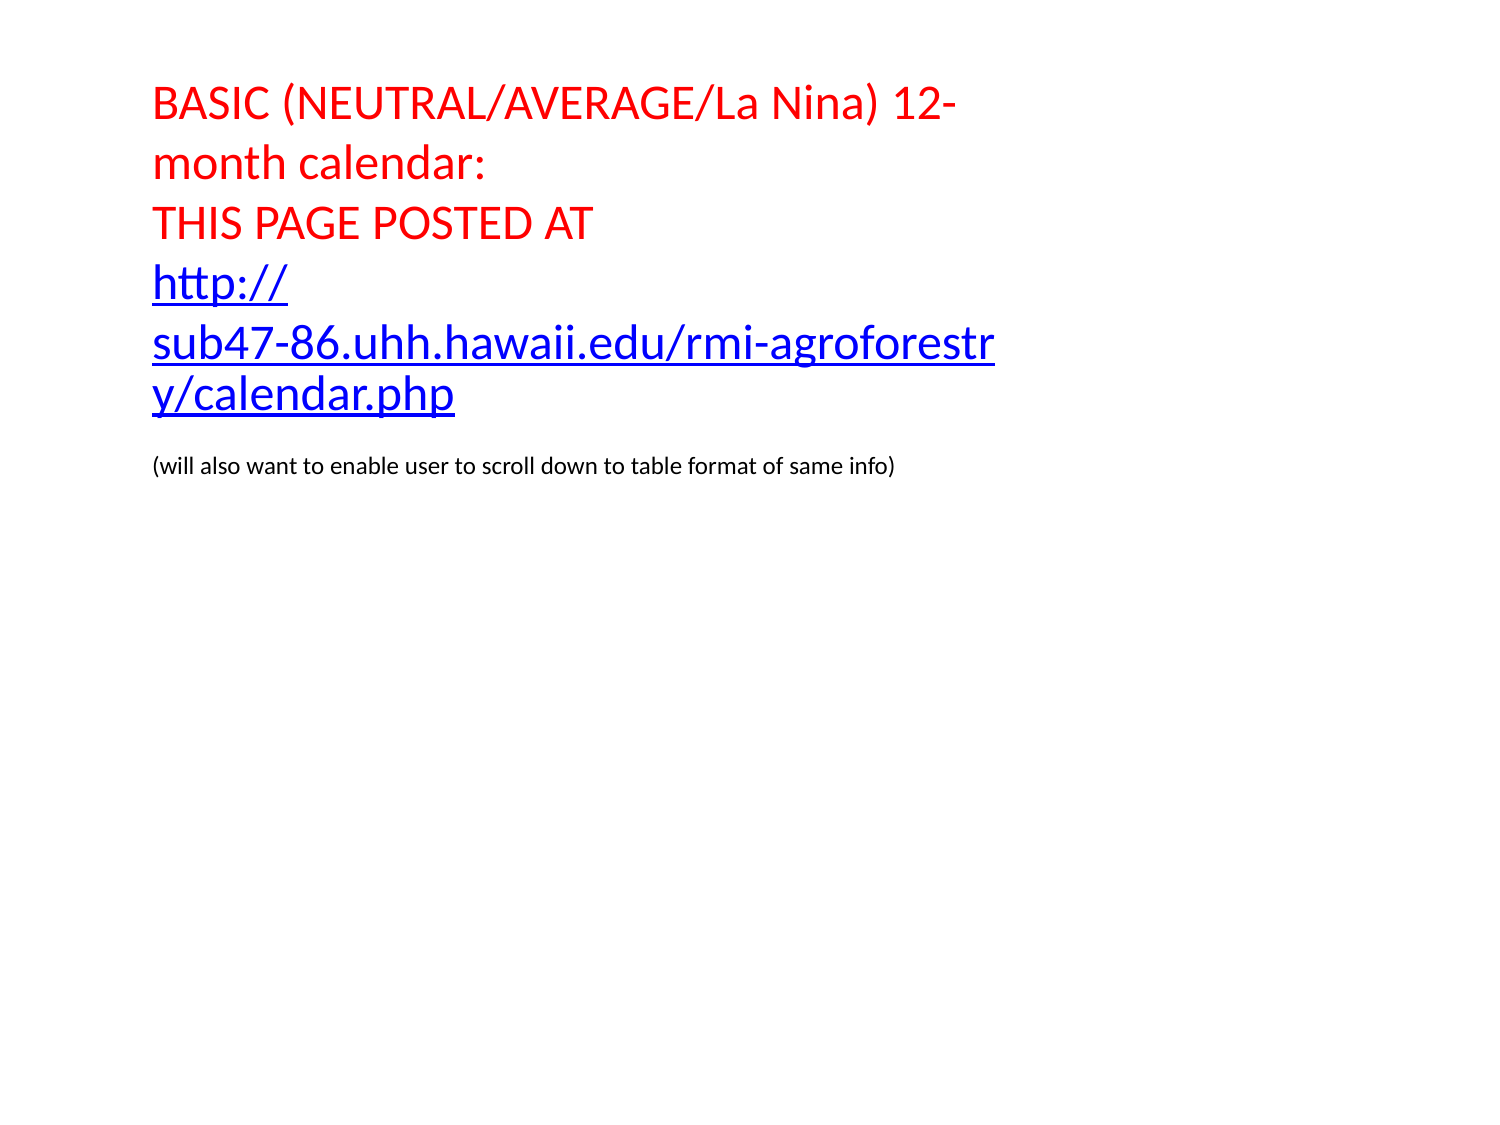

BASIC (NEUTRAL/AVERAGE/La Nina) 12-month calendar:
THIS PAGE POSTED AT
http://sub47-86.uhh.hawaii.edu/rmi-agroforestry/calendar.php

(will also want to enable user to scroll down to table format of same info)